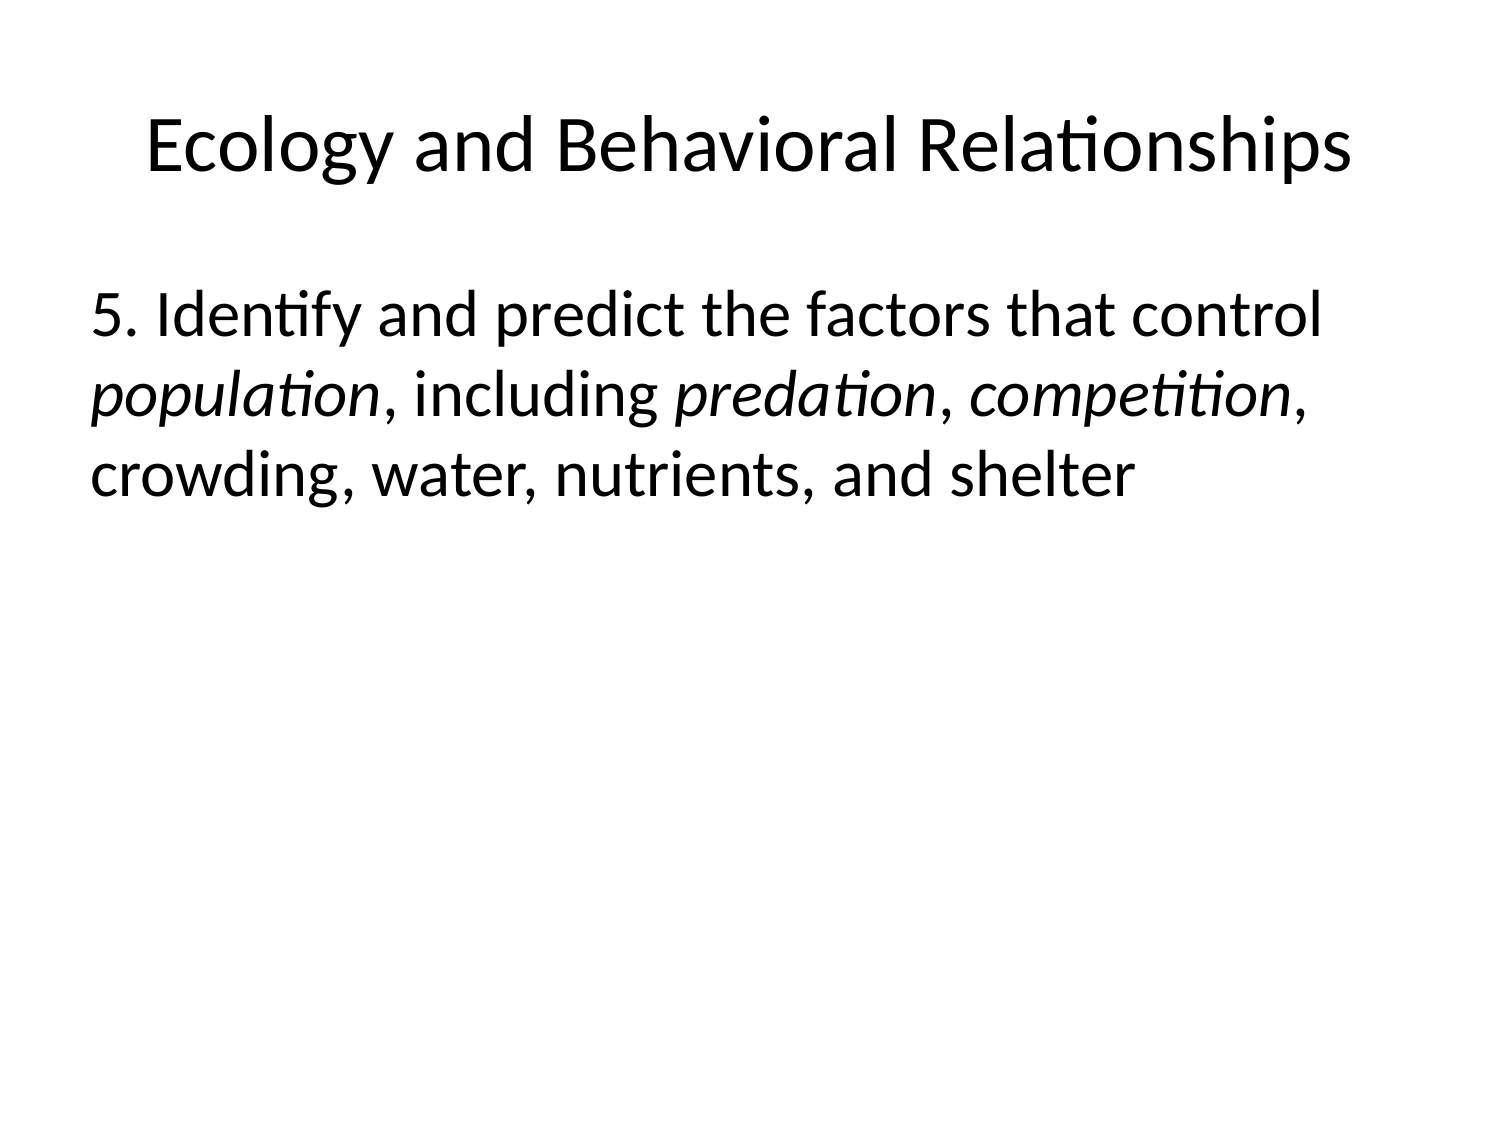

# Ecology and Behavioral Relationships
5. Identify and predict the factors that control population, including predation, competition, crowding, water, nutrients, and shelter